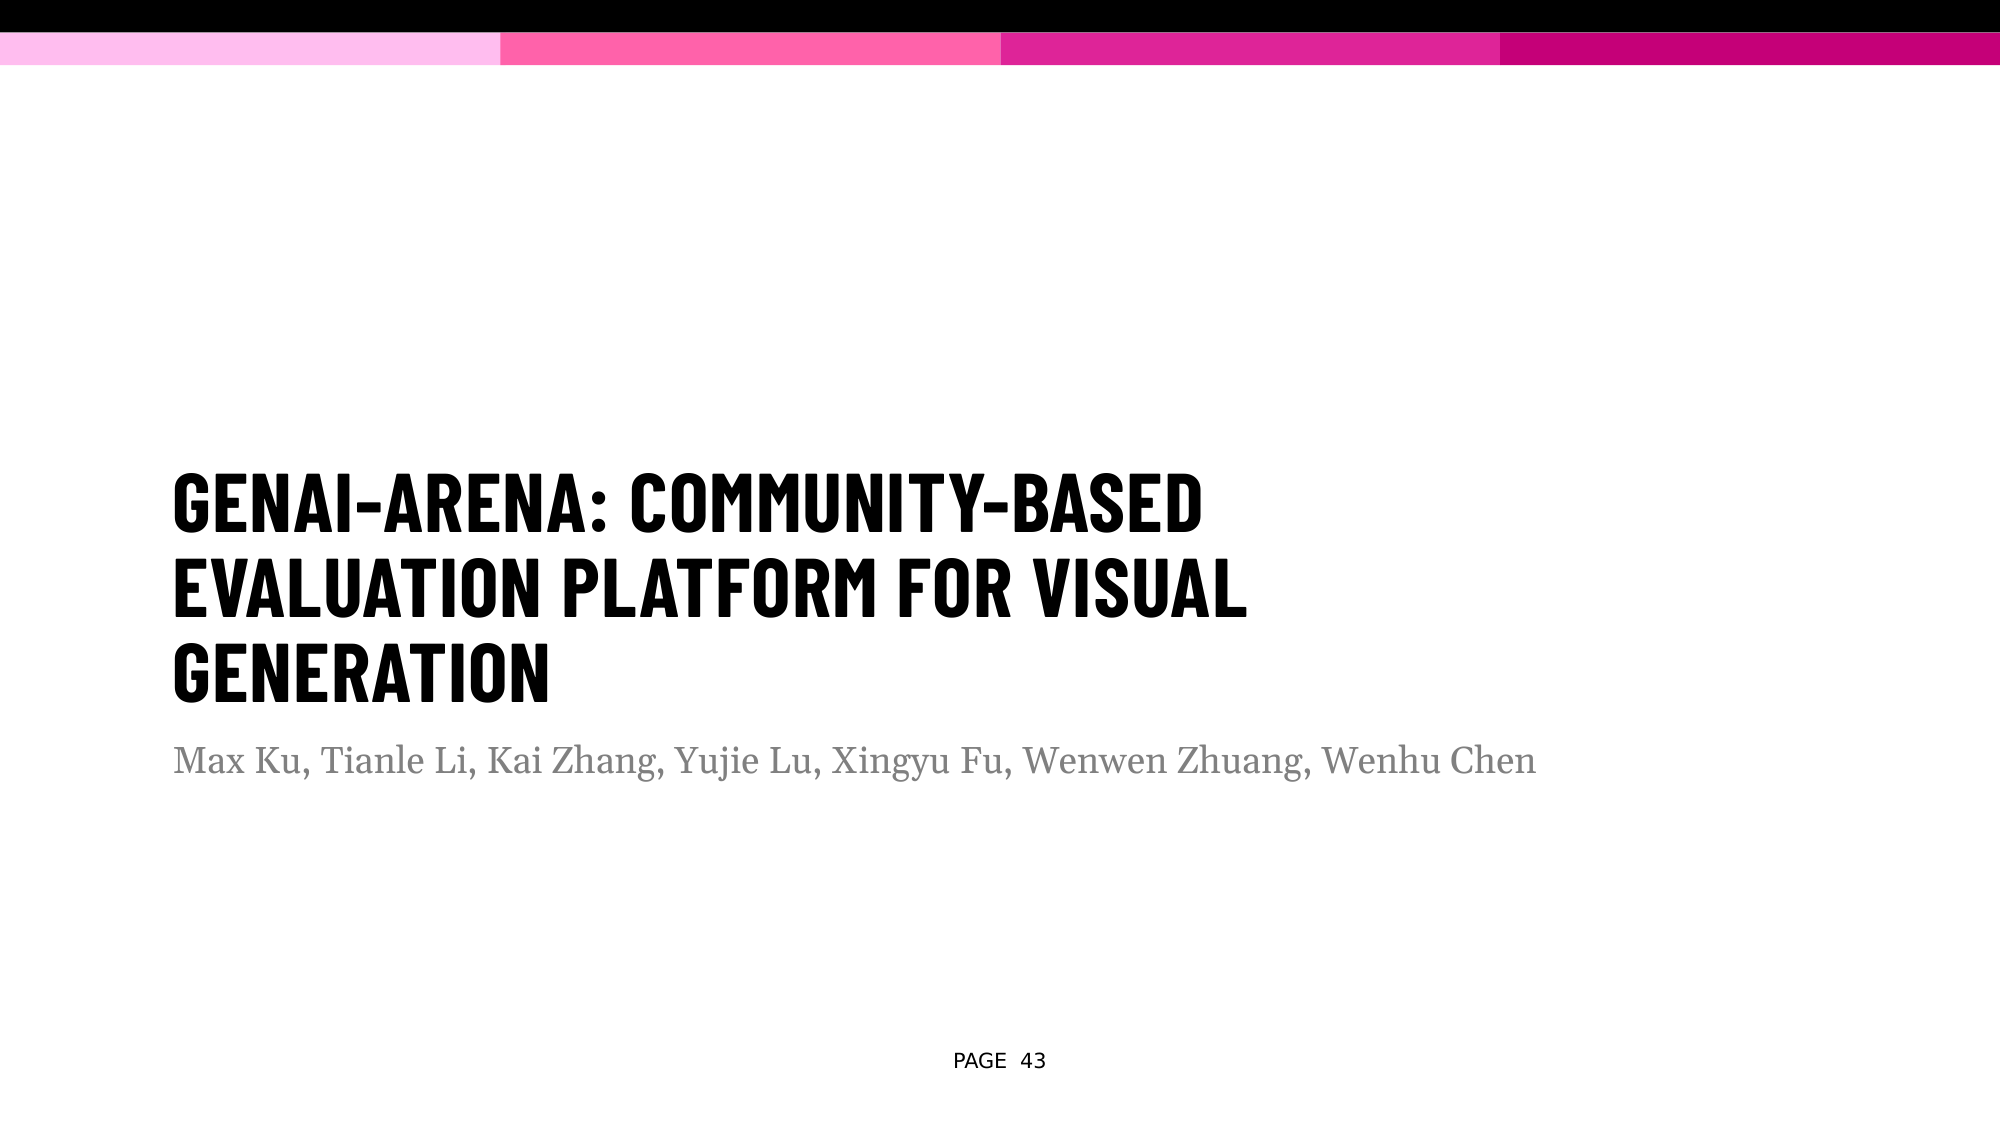

# GenAI-Arena: Community-based evaluation platform for visual generation
Max Ku, Tianle Li, Kai Zhang, Yujie Lu, Xingyu Fu, Wenwen Zhuang, Wenhu Chen
PAGE  43